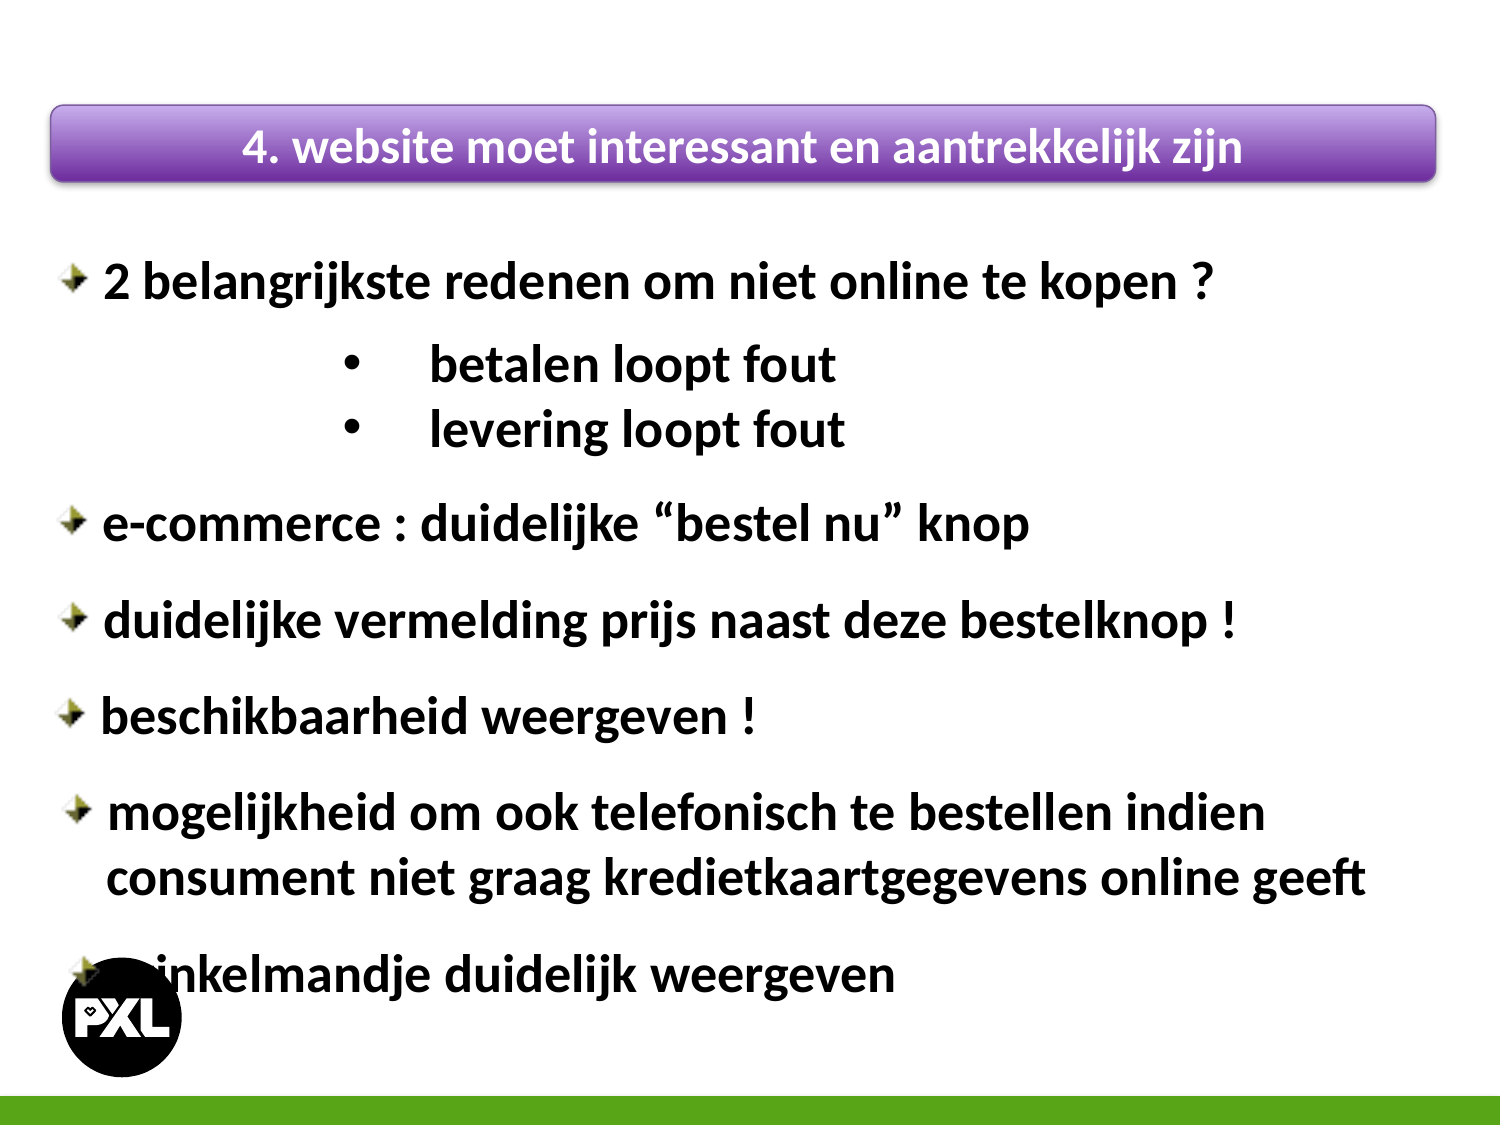

4. website moet interessant en aantrekkelijk zijn
 2 belangrijkste redenen om niet online te kopen ?
 betalen loopt fout
 levering loopt fout
 e-commerce : duidelijke “bestel nu” knop
 duidelijke vermelding prijs naast deze bestelknop !
 beschikbaarheid weergeven !
 mogelijkheid om ook telefonisch te bestellen indien
    consument niet graag kredietkaartgegevens online geeft
 winkelmandje duidelijk weergeven